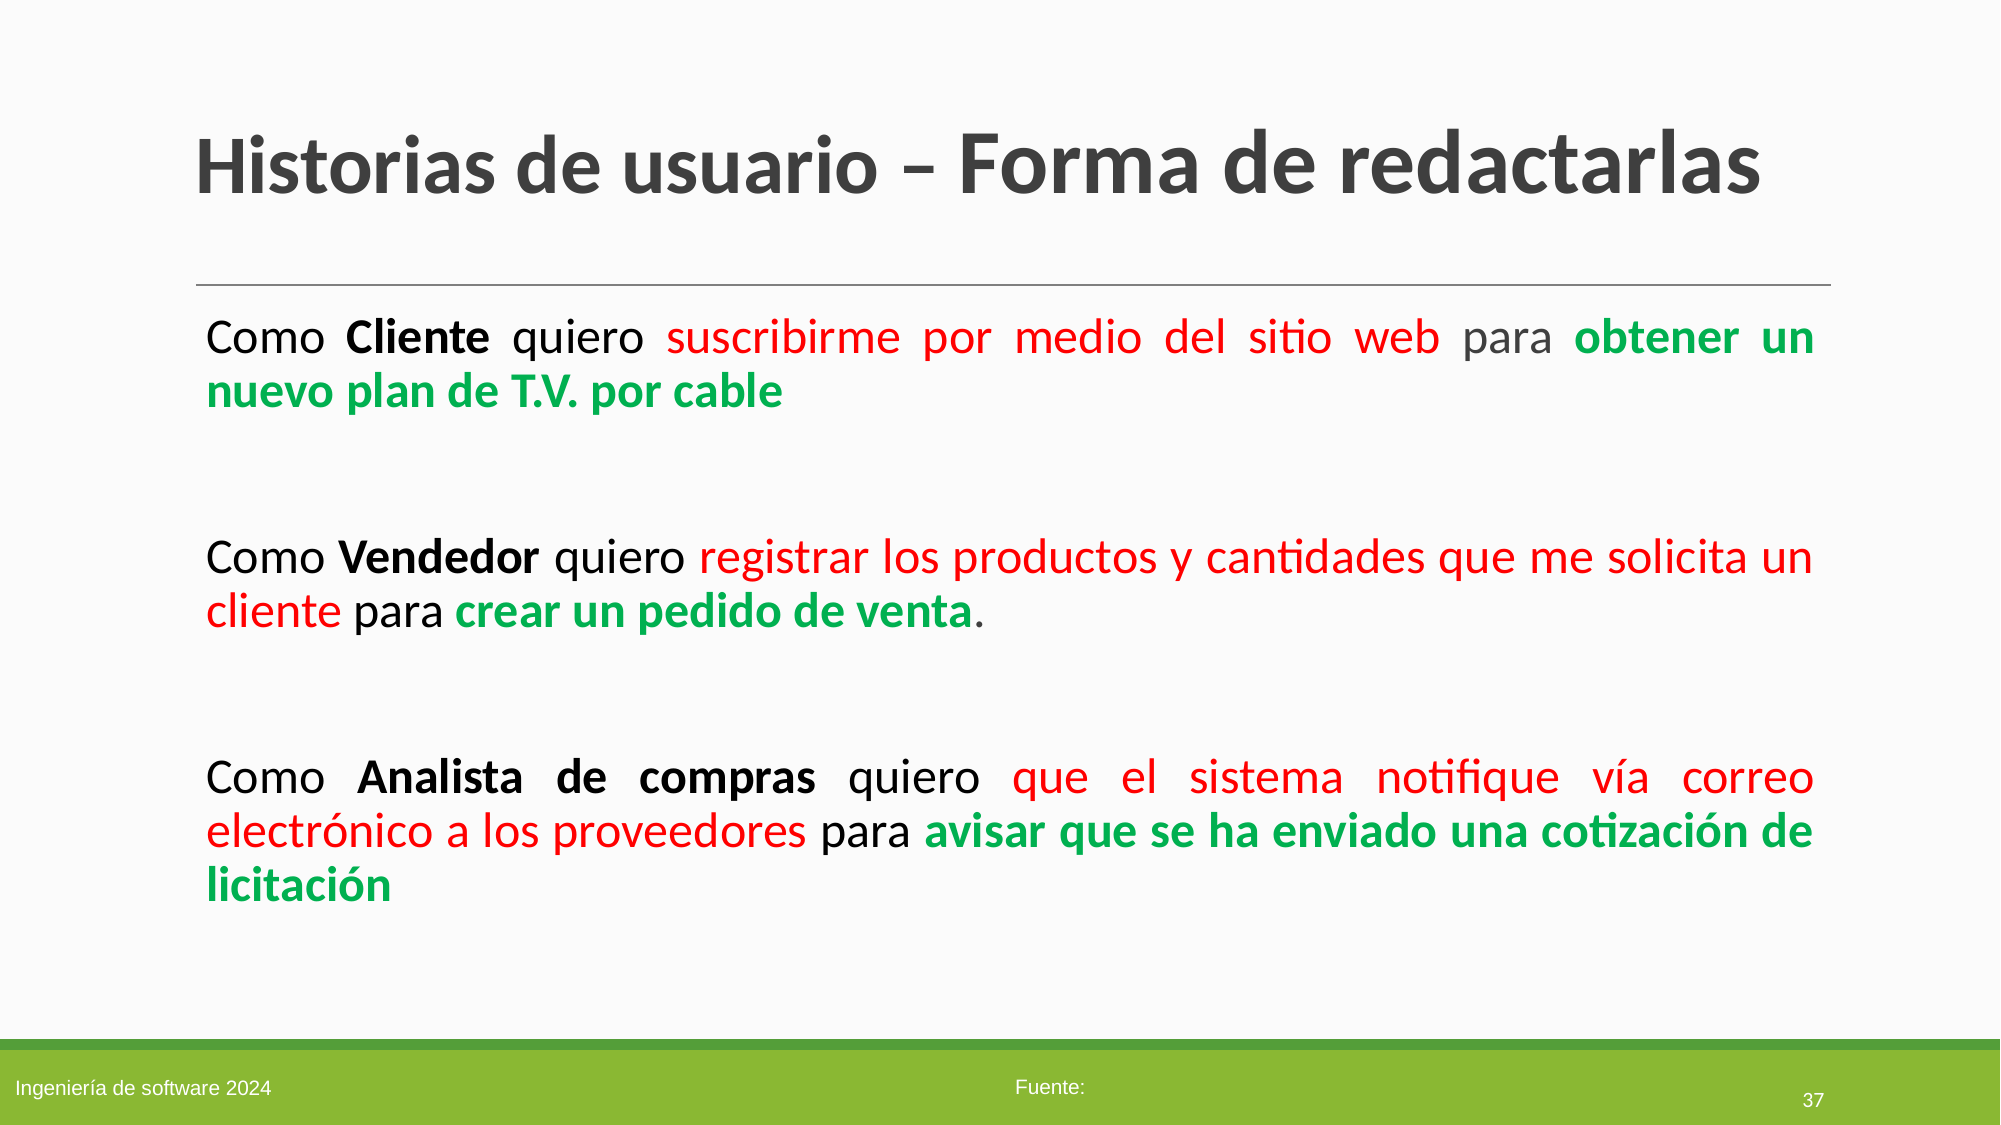

# Historias de usuario – Forma de redactarlas
Como Cliente quiero suscribirme por medio del sitio web para obtener un nuevo plan de T.V. por cable

Como Vendedor quiero registrar los productos y cantidades que me solicita un cliente para crear un pedido de venta.

Como Analista de compras quiero que el sistema notifique vía correo electrónico a los proveedores para avisar que se ha enviado una cotización de licitación
37